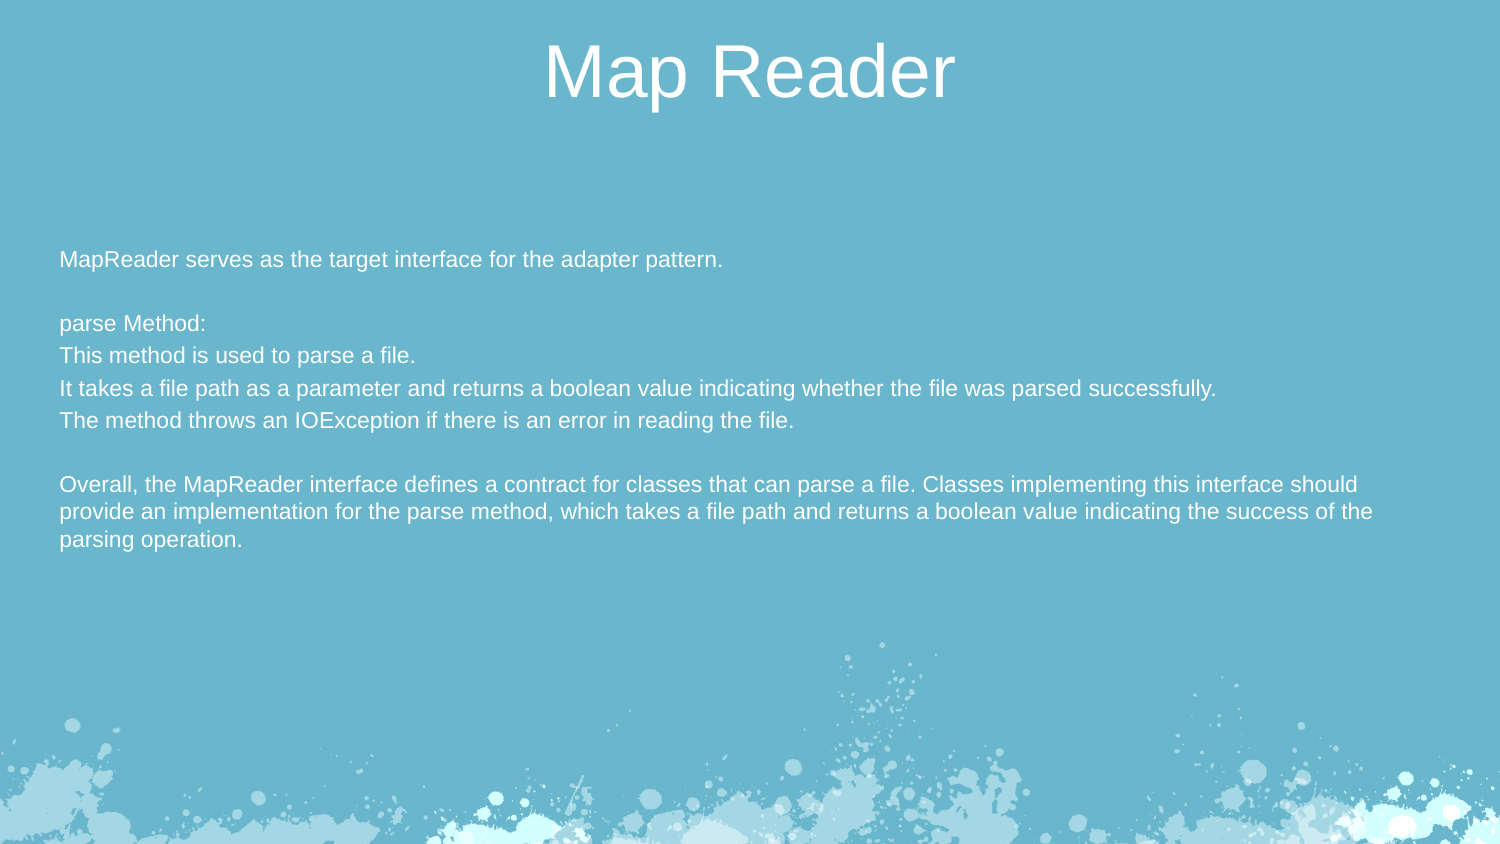

Map Reader
MapReader serves as the target interface for the adapter pattern.

parse Method:
This method is used to parse a file.
It takes a file path as a parameter and returns a boolean value indicating whether the file was parsed successfully.
The method throws an IOException if there is an error in reading the file.

Overall, the MapReader interface defines a contract for classes that can parse a file. Classes implementing this interface should provide an implementation for the parse method, which takes a file path and returns a boolean value indicating the success of the parsing operation.